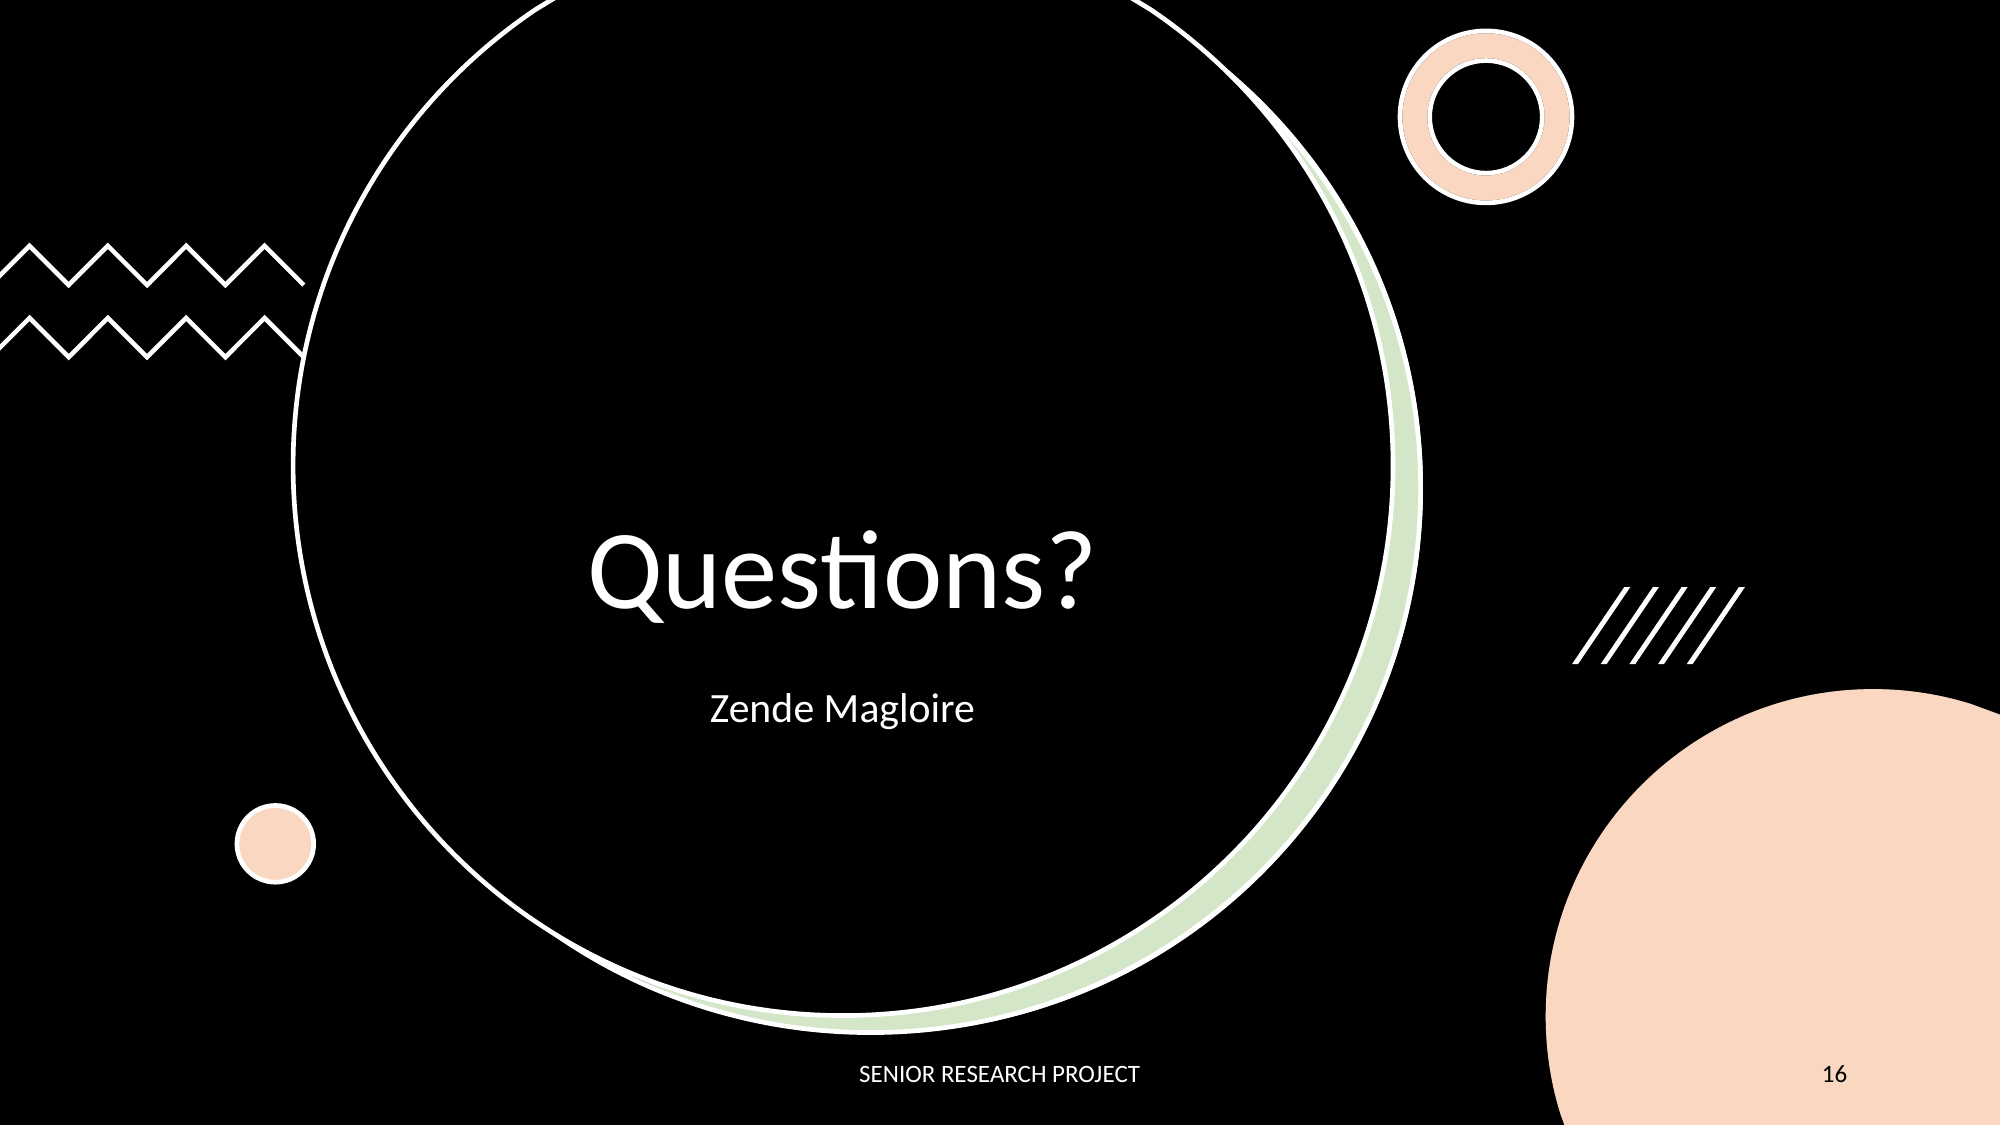

# Questions?

Zende Magloire

SENIOR RESEARCH PROJECT
16